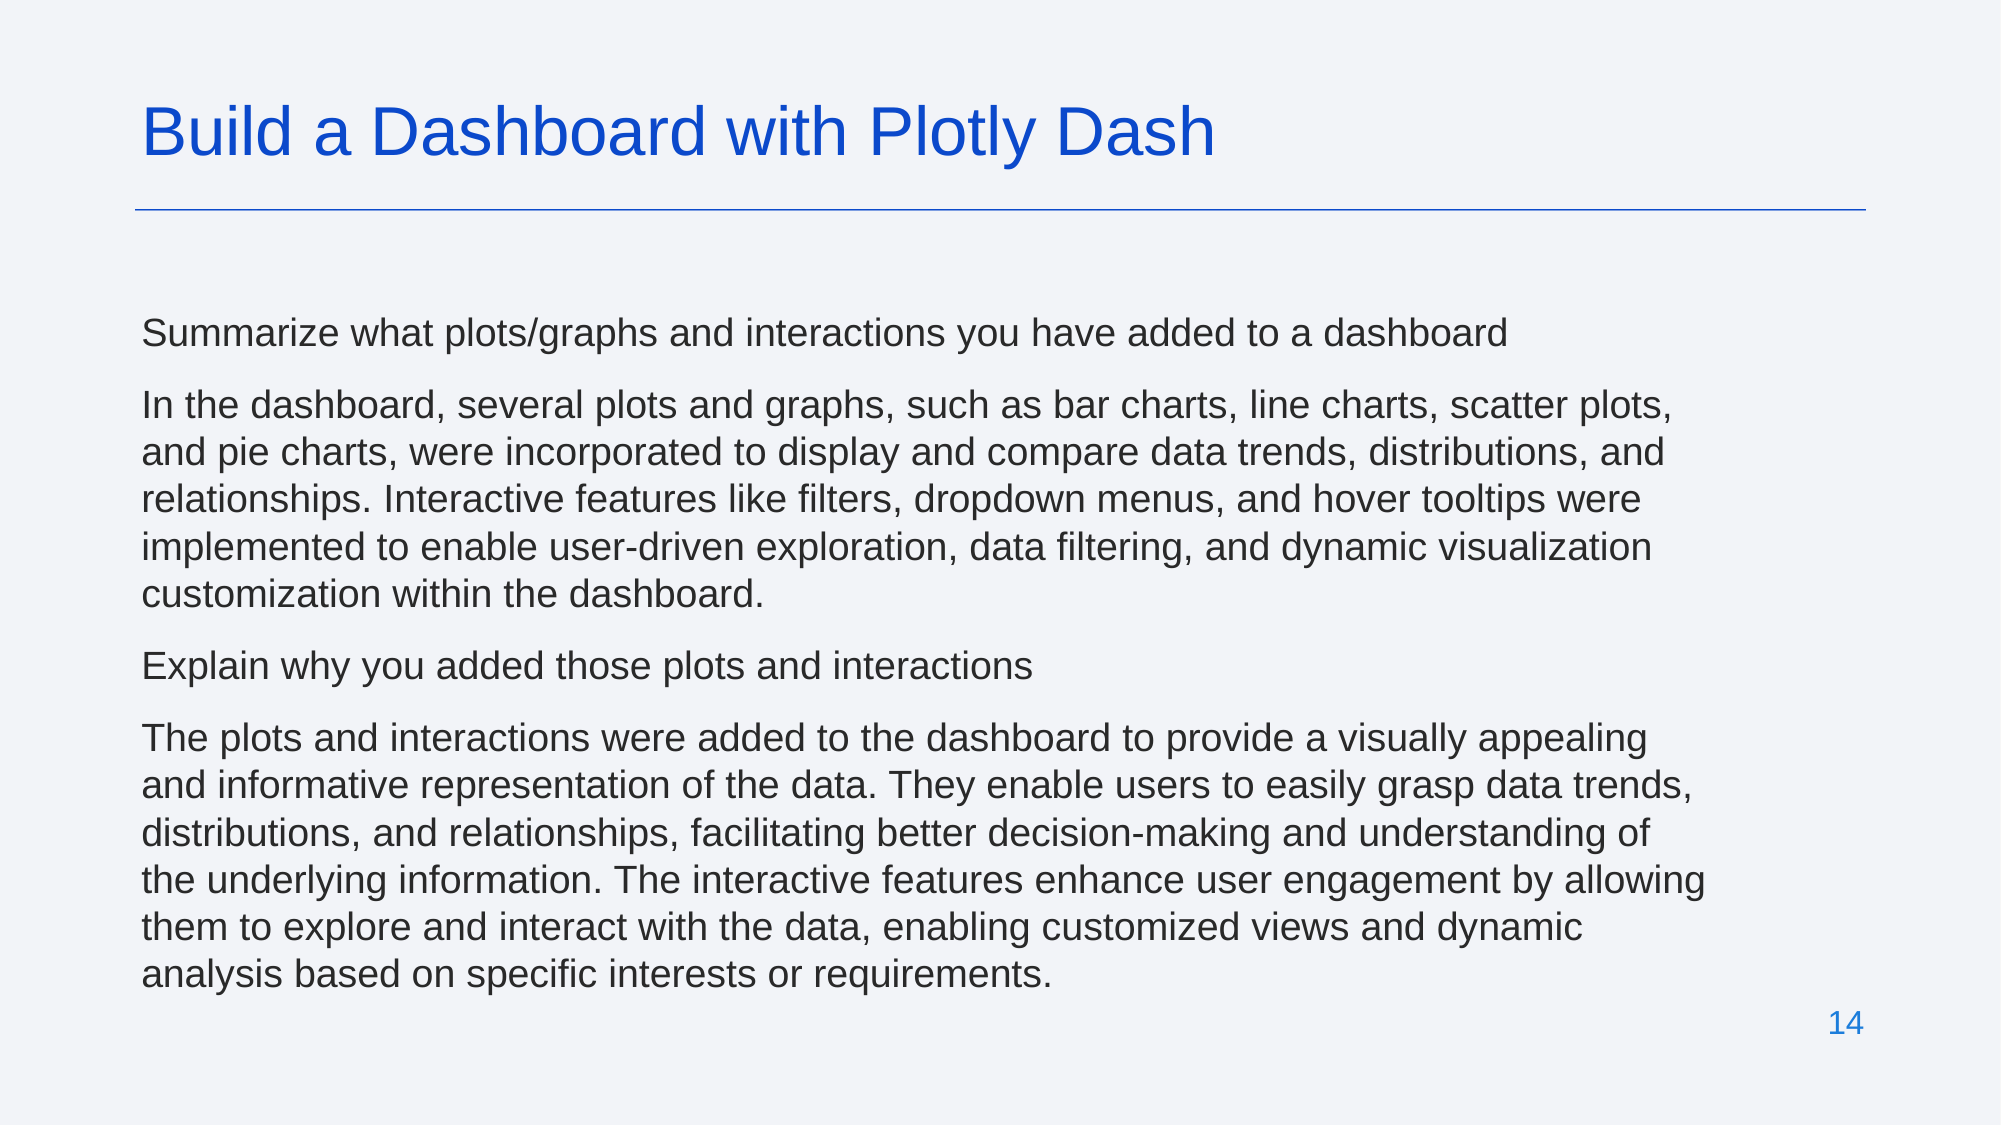

Build a Dashboard with Plotly Dash
Summarize what plots/graphs and interactions you have added to a dashboard
In the dashboard, several plots and graphs, such as bar charts, line charts, scatter plots, and pie charts, were incorporated to display and compare data trends, distributions, and relationships. Interactive features like filters, dropdown menus, and hover tooltips were implemented to enable user-driven exploration, data filtering, and dynamic visualization customization within the dashboard.
Explain why you added those plots and interactions
The plots and interactions were added to the dashboard to provide a visually appealing and informative representation of the data. They enable users to easily grasp data trends, distributions, and relationships, facilitating better decision-making and understanding of the underlying information. The interactive features enhance user engagement by allowing them to explore and interact with the data, enabling customized views and dynamic analysis based on specific interests or requirements.
14